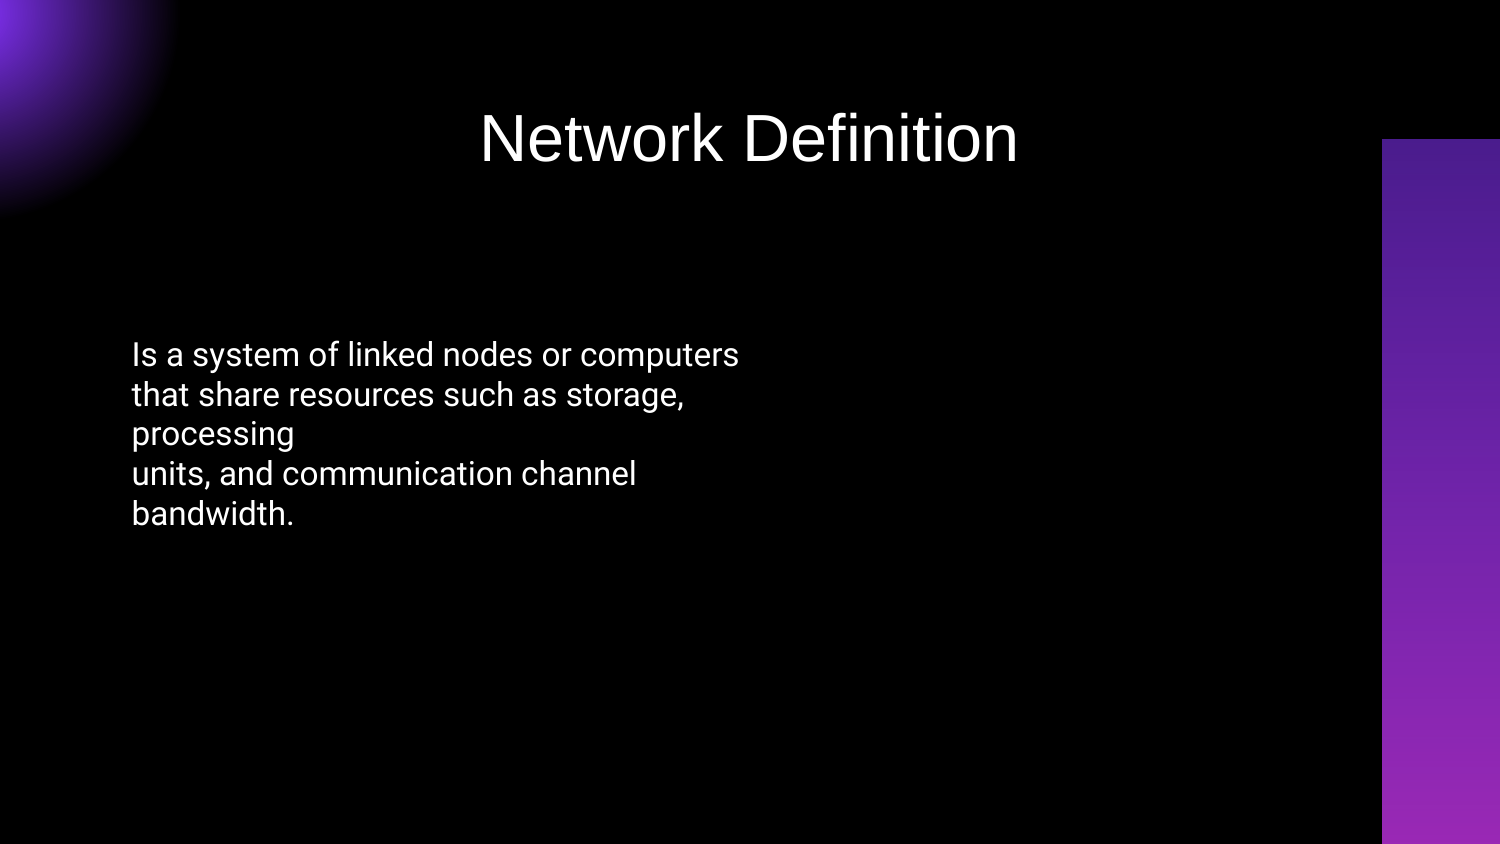

Network Definition
Is a system of linked nodes or computers that share resources such as storage, processing
units, and communication channel bandwidth.